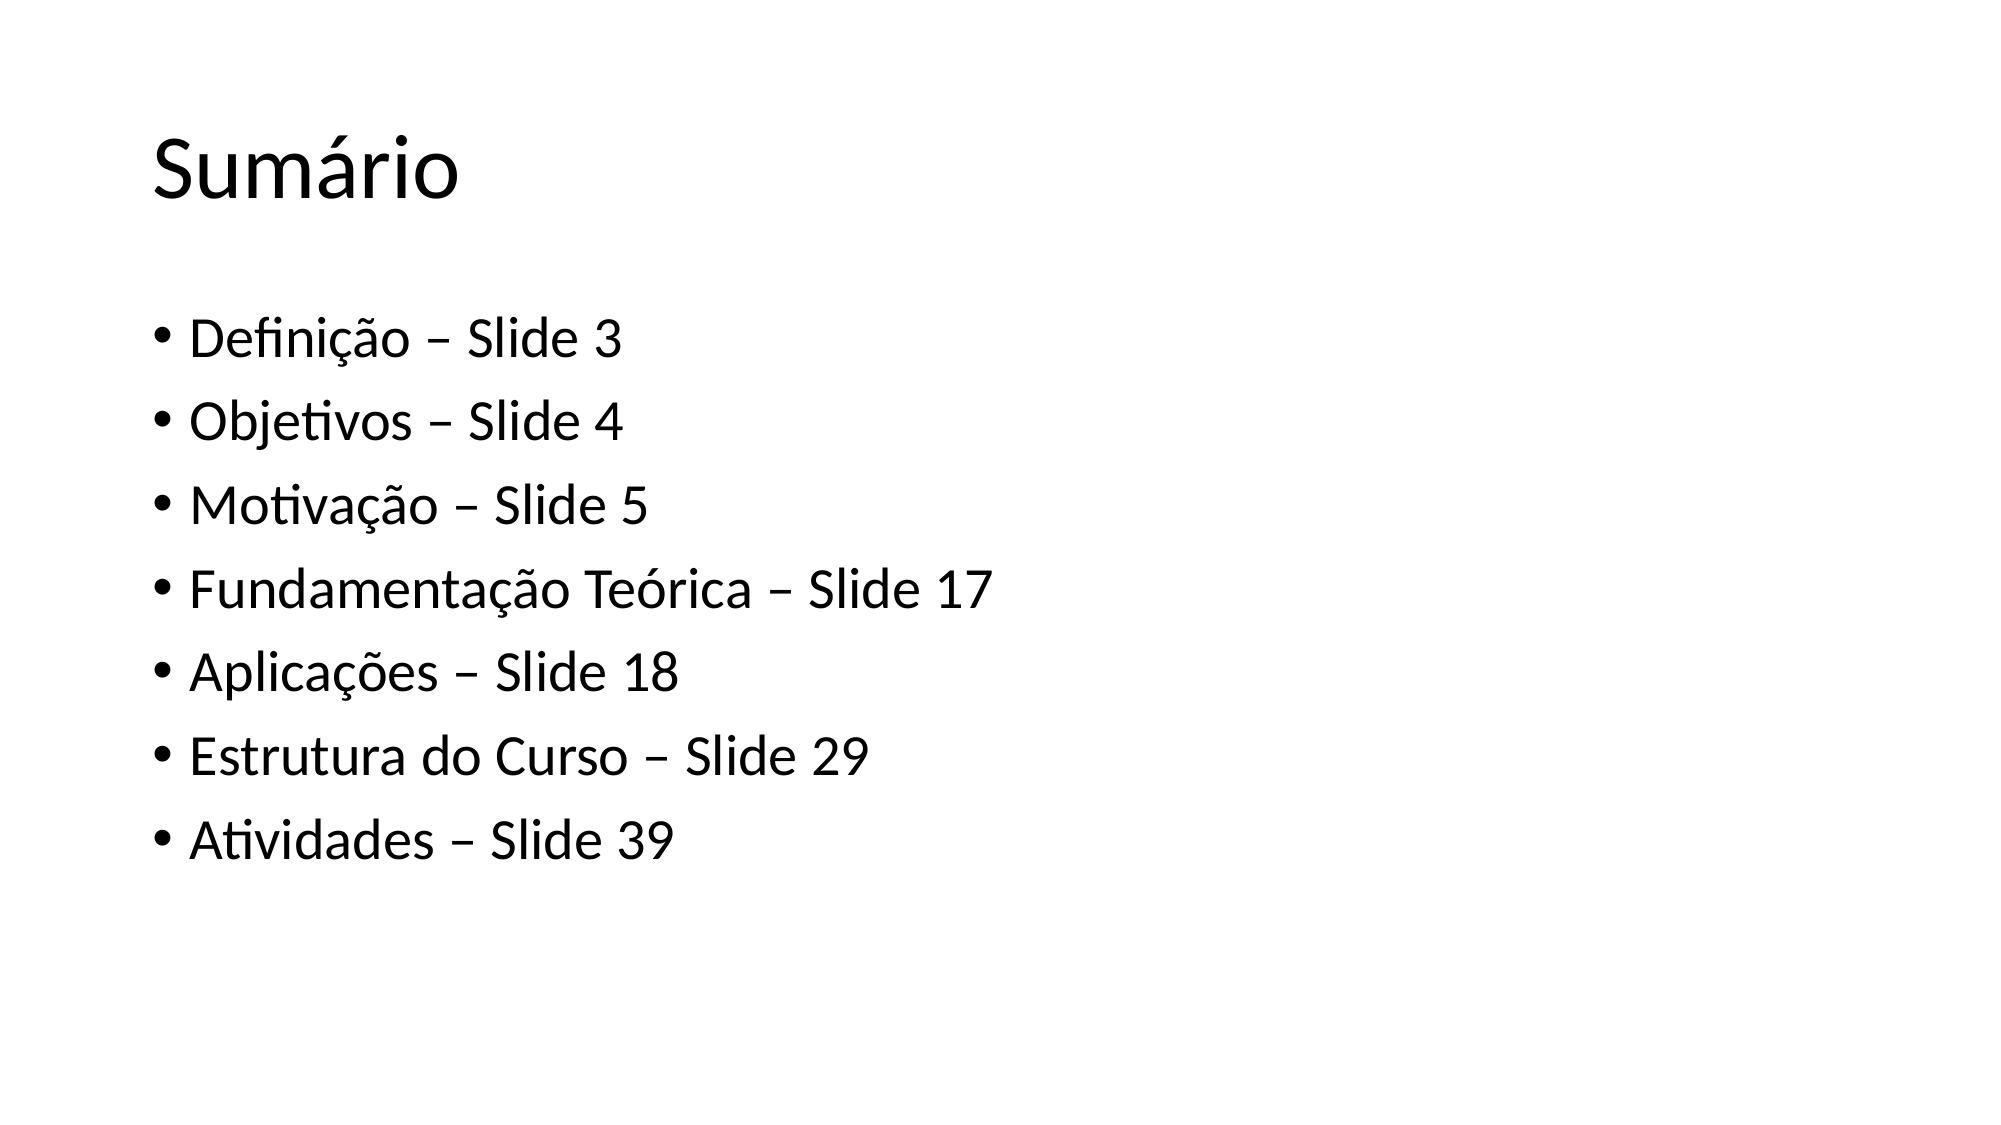

# Sumário
Definição – Slide 3
Objetivos – Slide 4
Motivação – Slide 5
Fundamentação Teórica – Slide 17
Aplicações – Slide 18
Estrutura do Curso – Slide 29
Atividades – Slide 39